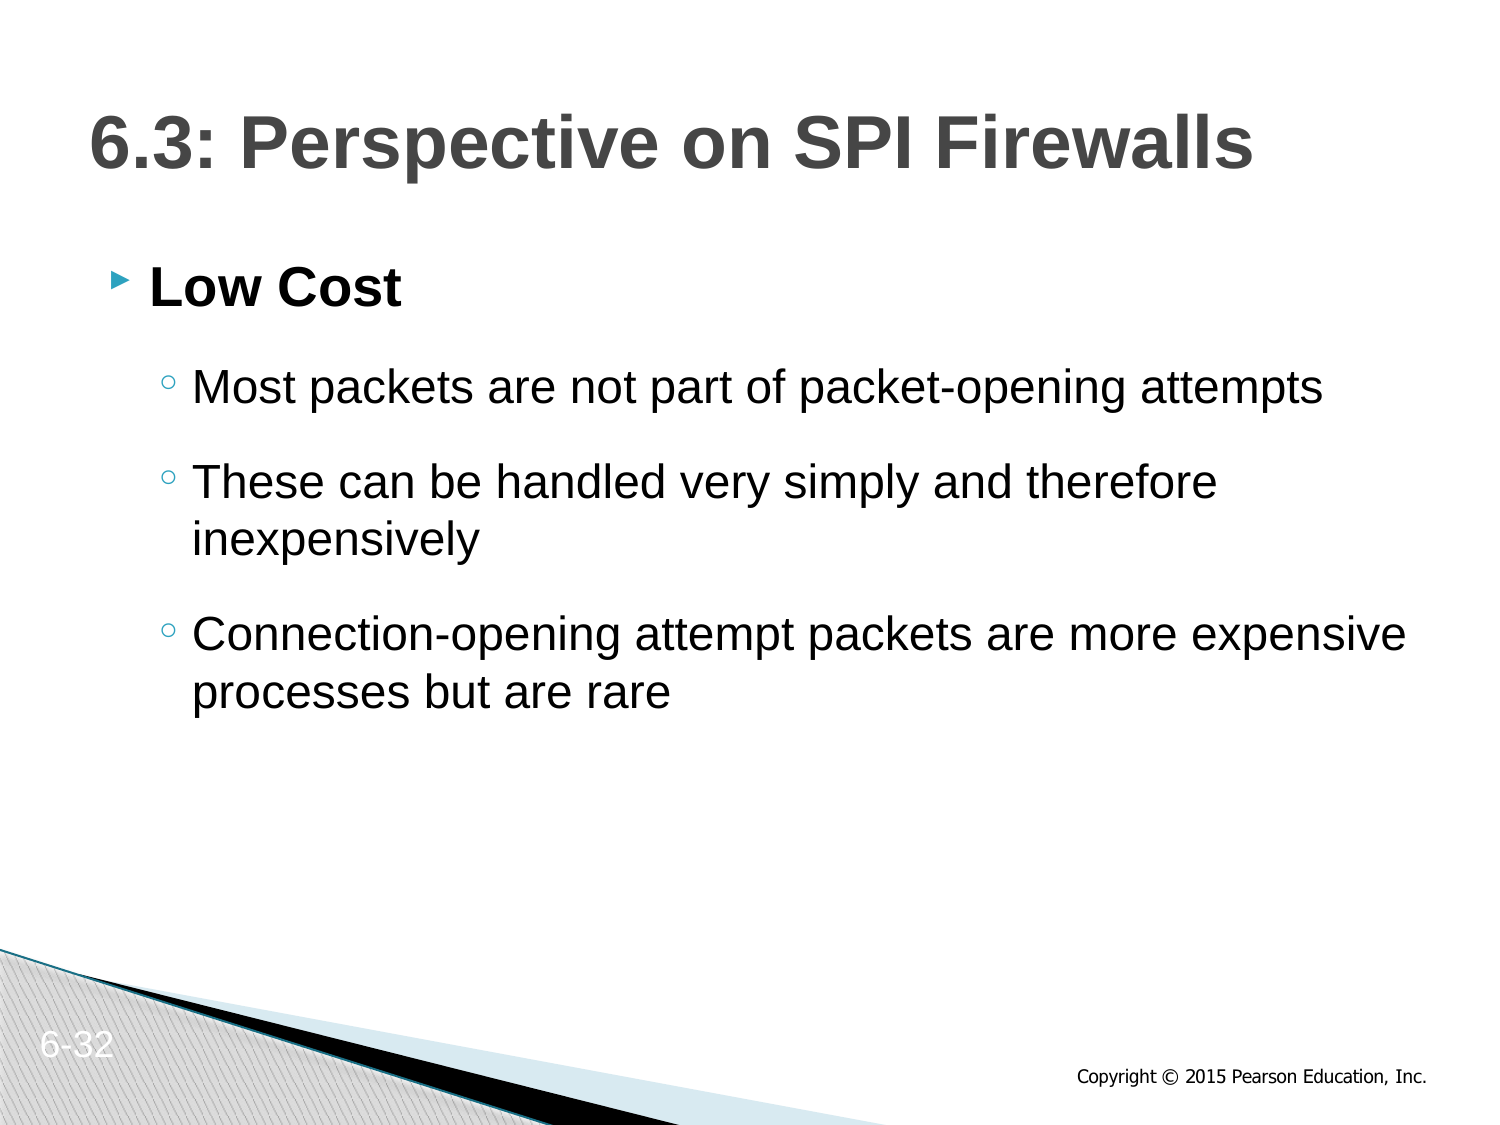

# 6.3: Perspective on SPI Firewalls
Low Cost
Most packets are not part of packet-opening attempts
These can be handled very simply and therefore inexpensively
Connection-opening attempt packets are more expensive processes but are rare

6-32